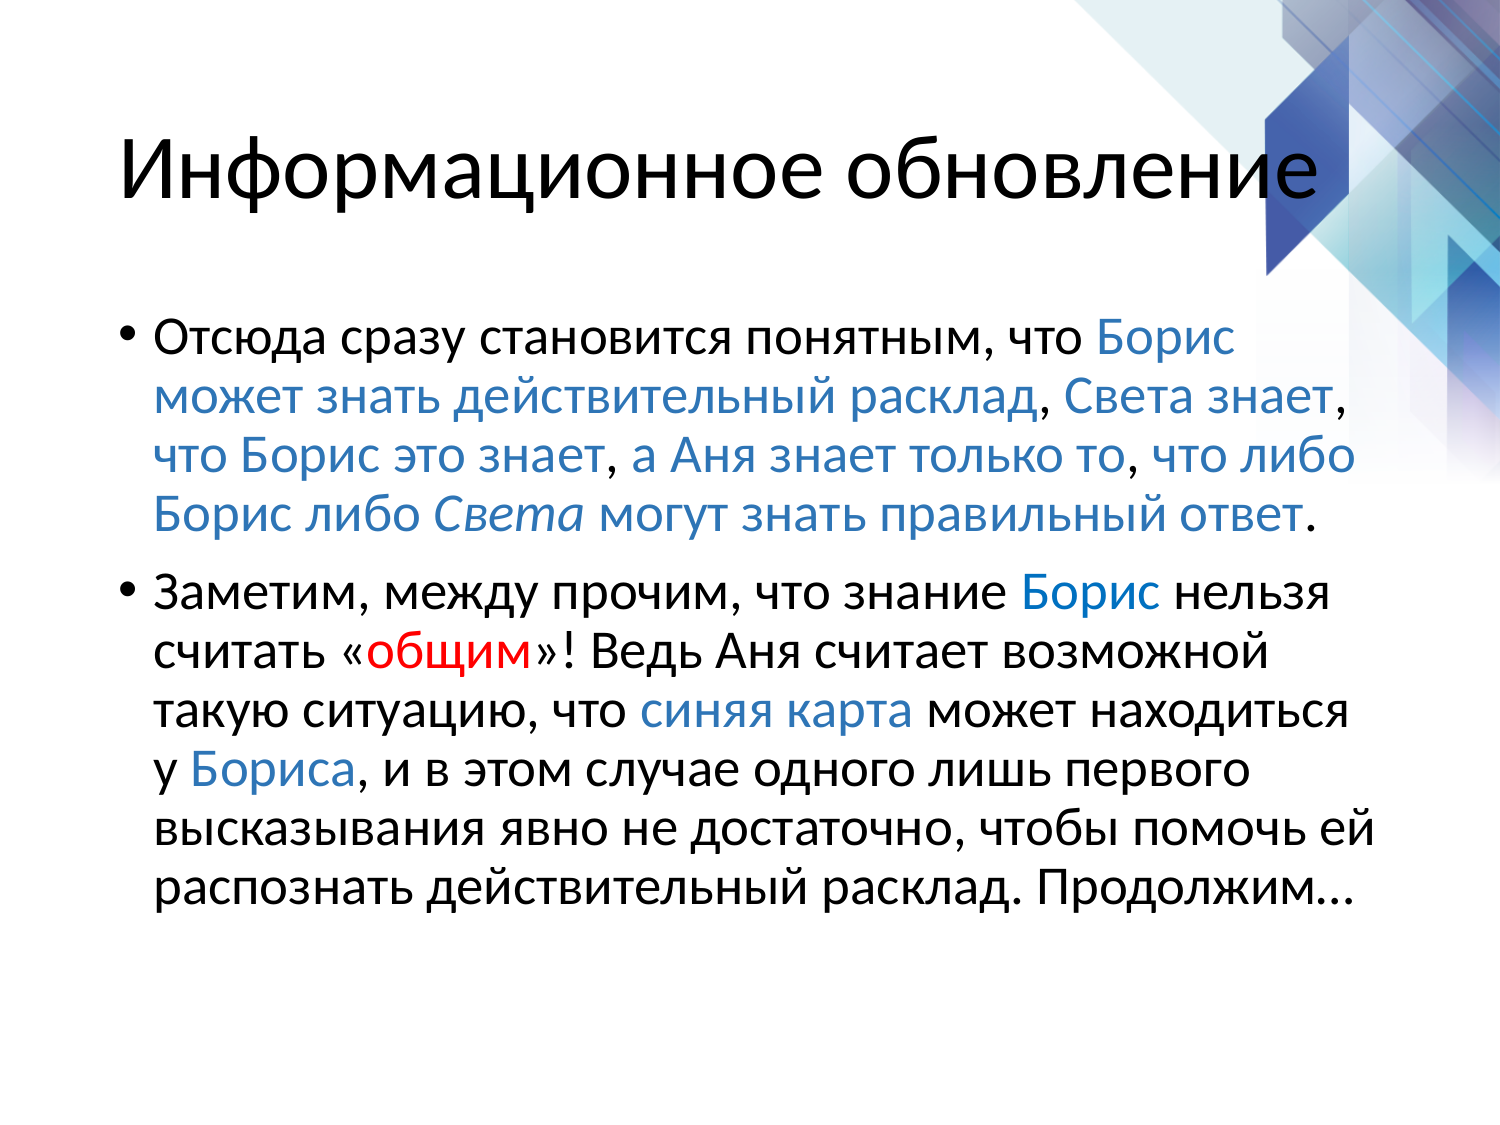

# Информационное обновление
Отсюда сразу становится понятным, что Борис может знать действительный расклад, Света знает, что Борис это знает, а Аня знает только то, что либо Борис либо Света могут знать правильный ответ.
Заметим, между прочим, что знание Борис нельзя считать «общим»! Ведь Аня считает возможной такую ситуацию, что синяя карта может находиться у Бориса, и в этом случае одного лишь первого высказывания явно не достаточно, чтобы помочь ей распознать действительный расклад. Продолжим…